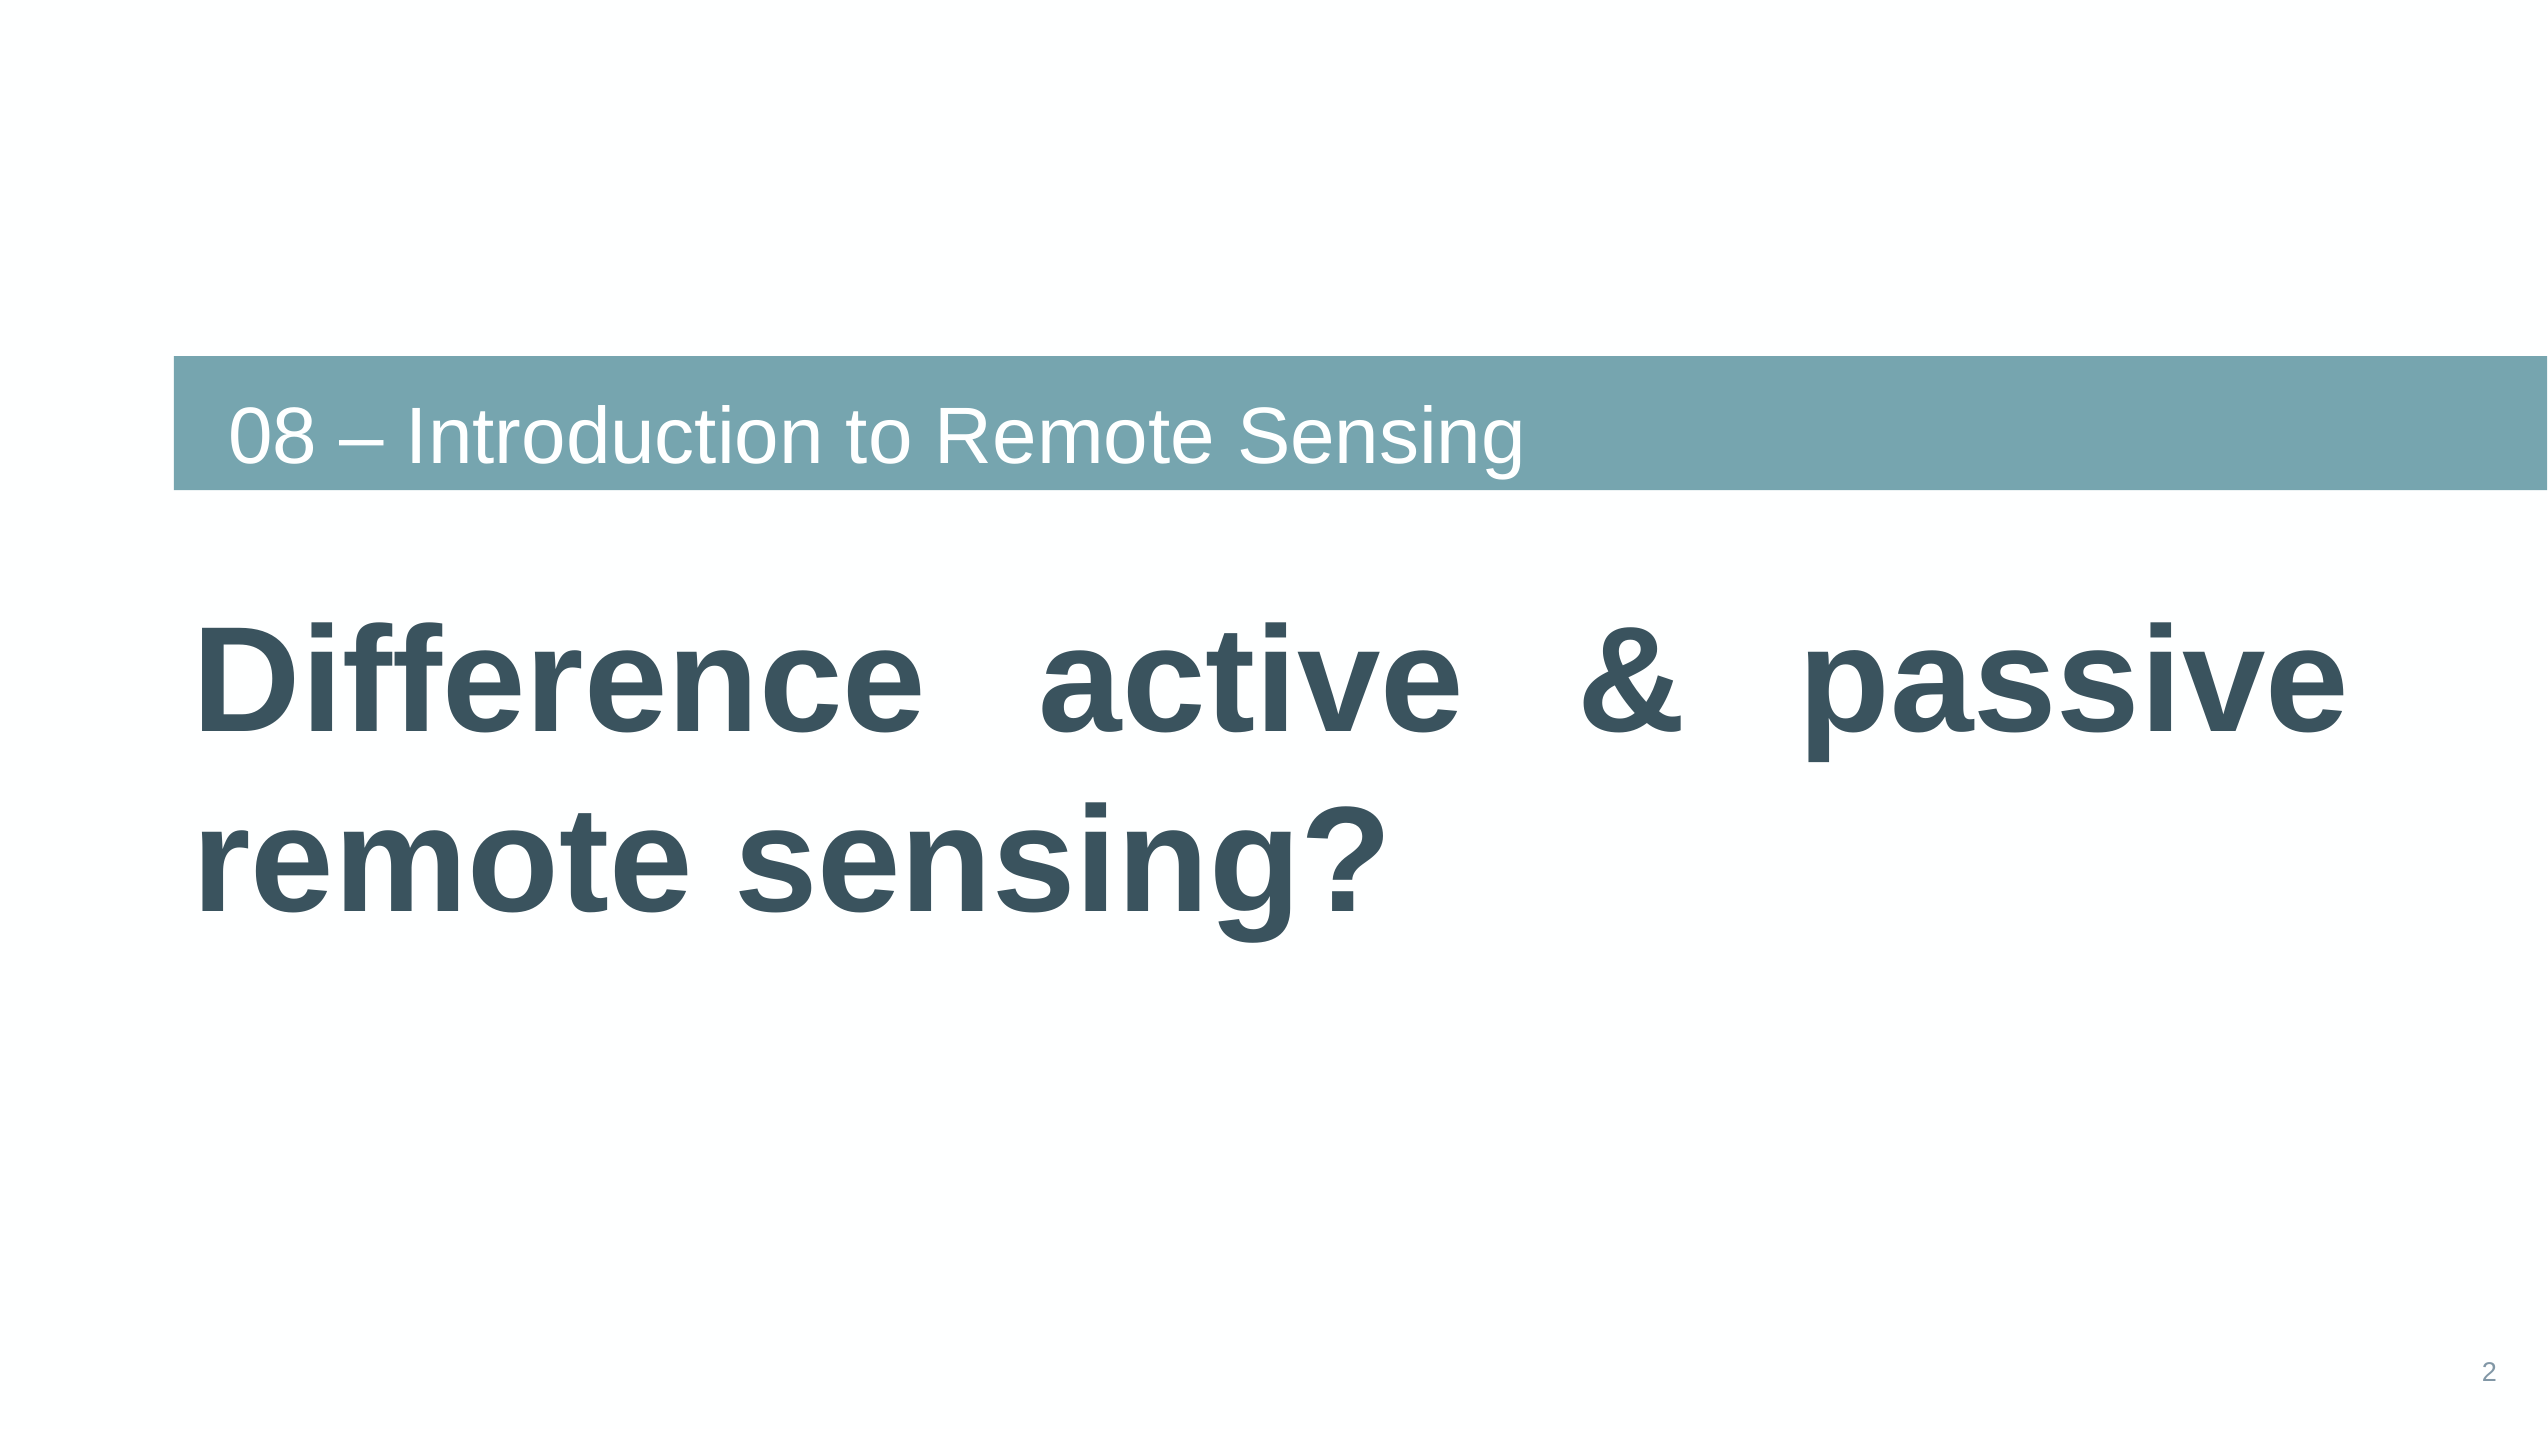

08 – Introduction to Remote Sensing
# Difference active & passive remote sensing?